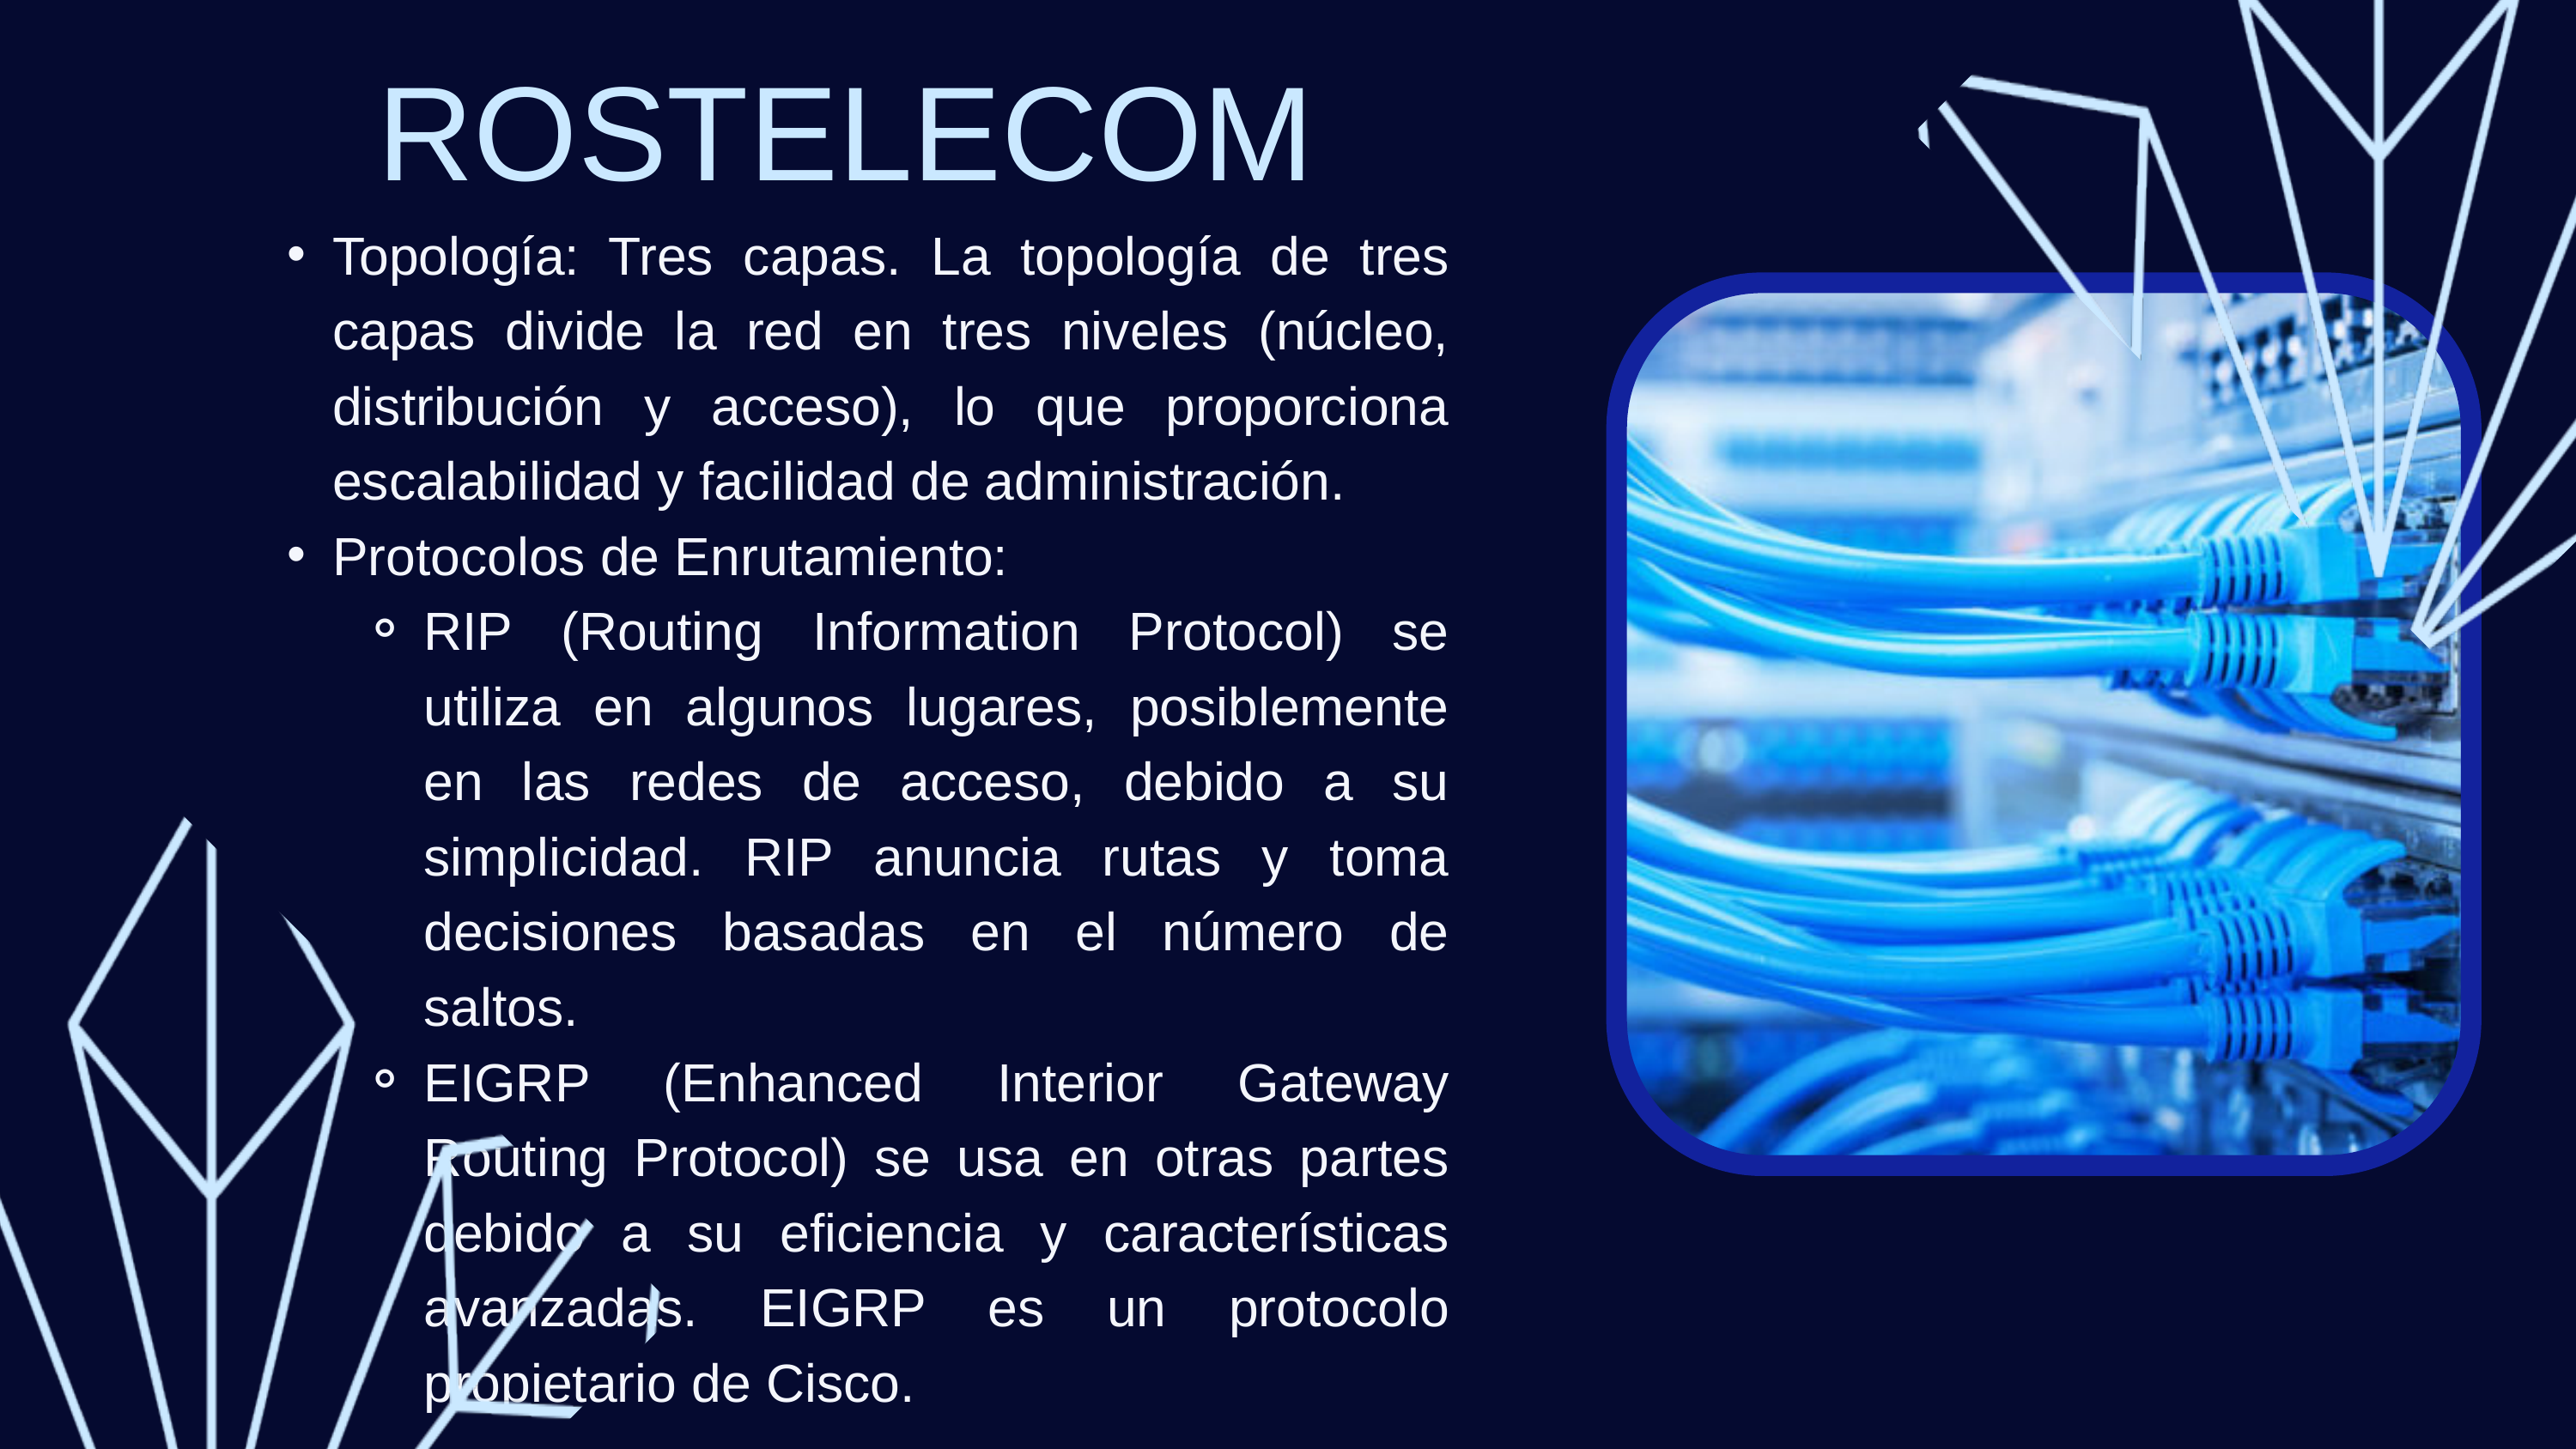

ROSTELECOM

Topología: Tres capas. La topología de tres capas divide la red en tres niveles (núcleo, distribución y acceso), lo que proporciona escalabilidad y facilidad de administración.
Protocolos de Enrutamiento:
RIP (Routing Information Protocol) se utiliza en algunos lugares, posiblemente en las redes de acceso, debido a su simplicidad. RIP anuncia rutas y toma decisiones basadas en el número de saltos.
EIGRP (Enhanced Interior Gateway Routing Protocol) se usa en otras partes debido a su eficiencia y características avanzadas. EIGRP es un protocolo propietario de Cisco.